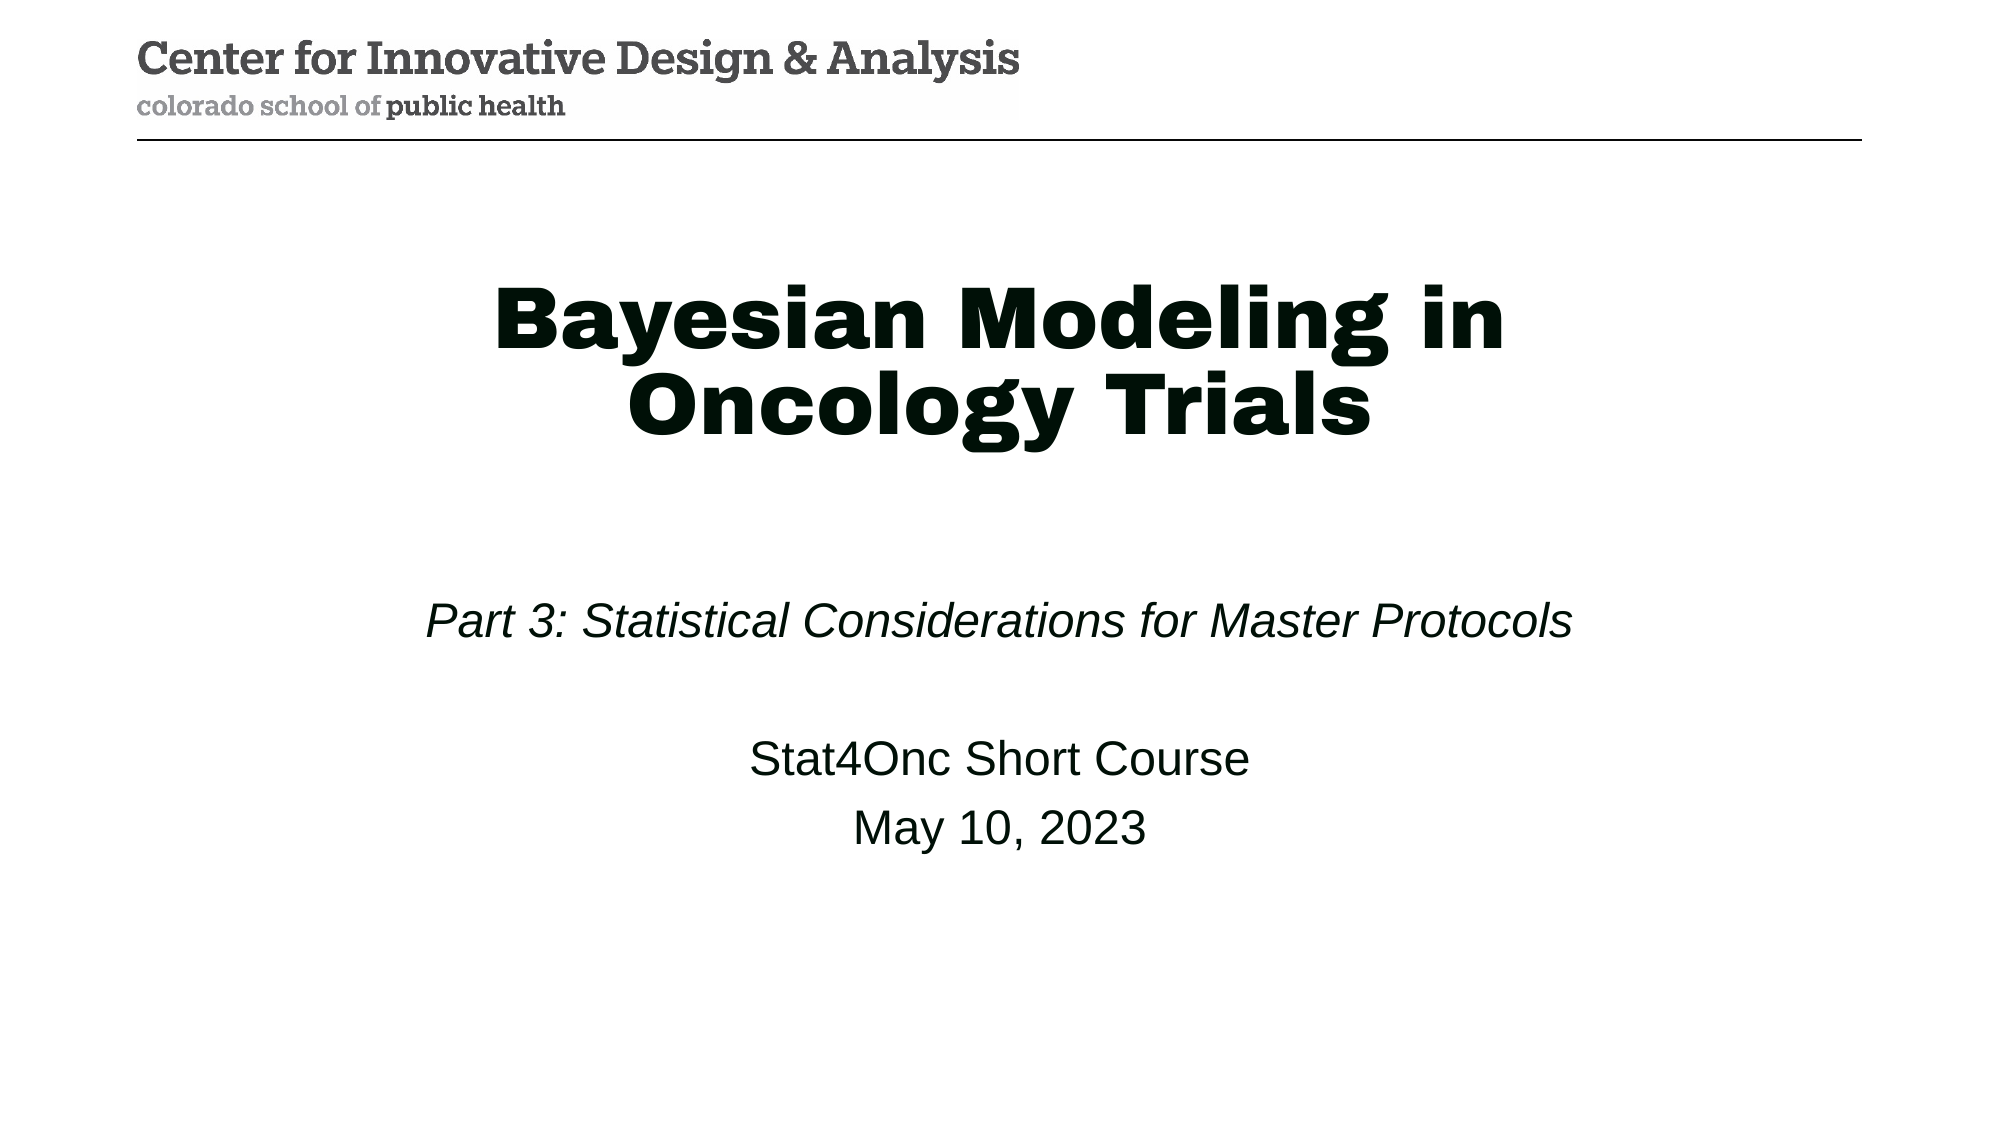

# Bayesian Modeling in Oncology Trials
Part 3: Statistical Considerations for Master Protocols

Stat4Onc Short Course
May 10, 2023